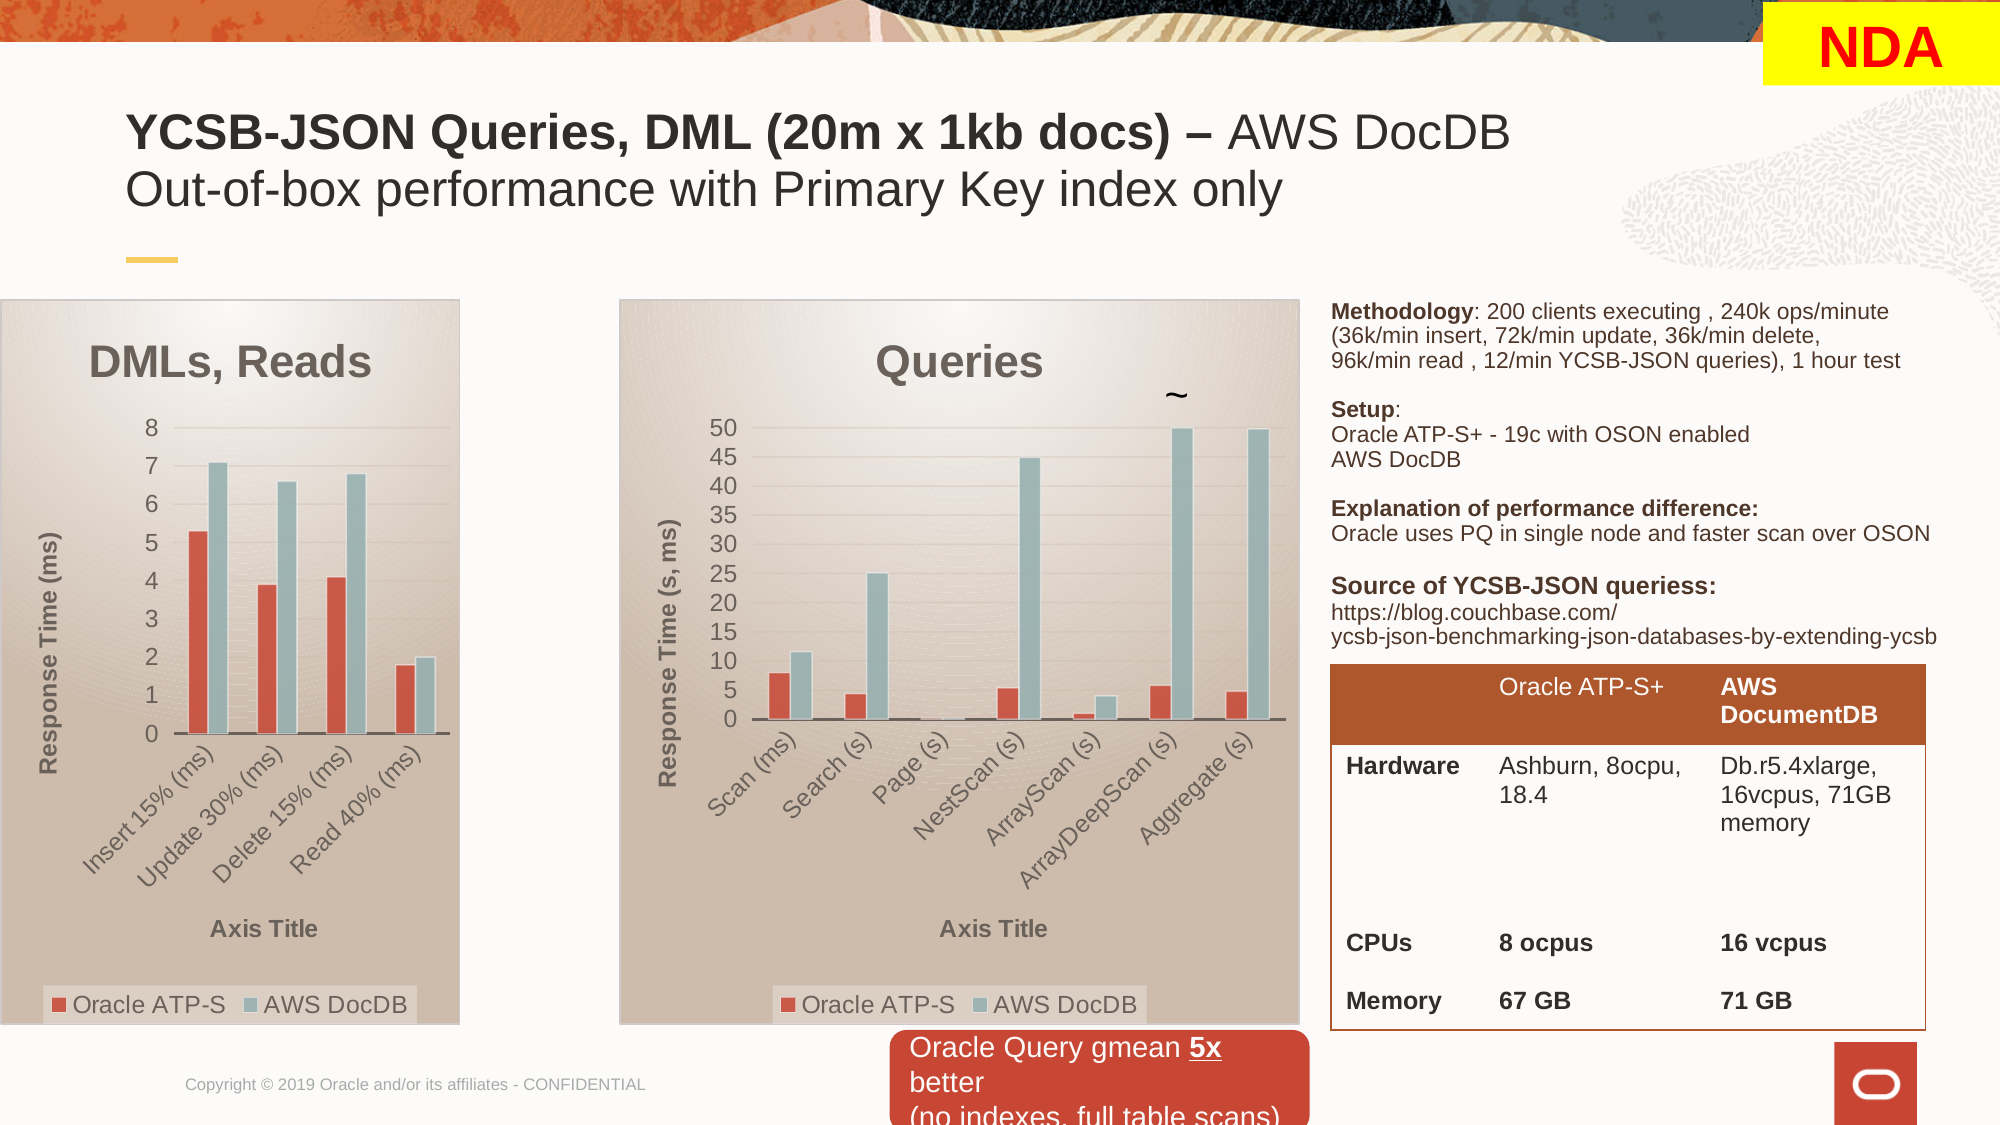

NDA
YCSB-JSON Queries, DML (20m x 1kb docs) – AWS DocDB
Out-of-box performance with Primary Key index only

### Chart: Queries

| Category | Oracle ATP-S | AWS DocDB |
|---|---|---|
| Scan (ms) | 8.0 | 11.6 |
| Search (s) | 4.4 | 25.1 |
| Page (s) | 0.149 | 0.14 |
| NestScan (s) | 5.4 | 44.9 |
| ArrayScan (s) | 1.0 | 4.0 |
| ArrayDeepScan (s) | 5.8 | 190.7 |
| Aggregate (s) | 4.8 | 49.8 |
Methodology: 200 clients executing , 240k ops/minute
(36k/min insert, 72k/min update, 36k/min delete,
96k/min read , 12/min YCSB-JSON queries), 1 hour test

Setup:
Oracle ATP-S+ - 19c with OSON enabled
AWS DocDB

Explanation of performance difference:
Oracle uses PQ in single node and faster scan over OSON

Source of YCSB-JSON queriess:
https://blog.couchbase.com/
ycsb-json-benchmarking-json-databases-by-extending-ycsb

### Chart: DMLs, Reads

| Category | Oracle ATP-S | AWS DocDB |
|---|---|---|
| Insert 15% (ms) | 5.3 | 7.1 |
| Update 30% (ms) | 3.9 | 6.6 |
| Delete 15% (ms) | 4.1 | 6.8 |
| Read 40% (ms) | 1.8 | 2.0 |
|  | Oracle ATP-S+ | AWS DocumentDB |
| --- | --- | --- |
| Hardware | Ashburn, 8ocpu, 18.4 | Db.r5.4xlarge, 16vcpus, 71GB memory |
| CPUs | 8 ocpus | 16 vcpus |
| Memory | 67 GB | 71 GB |
Oracle Query gmean 5x better
(no indexes, full table scans)
Copyright © 2019 Oracle and/or its affiliates - CONFIDENTIAL